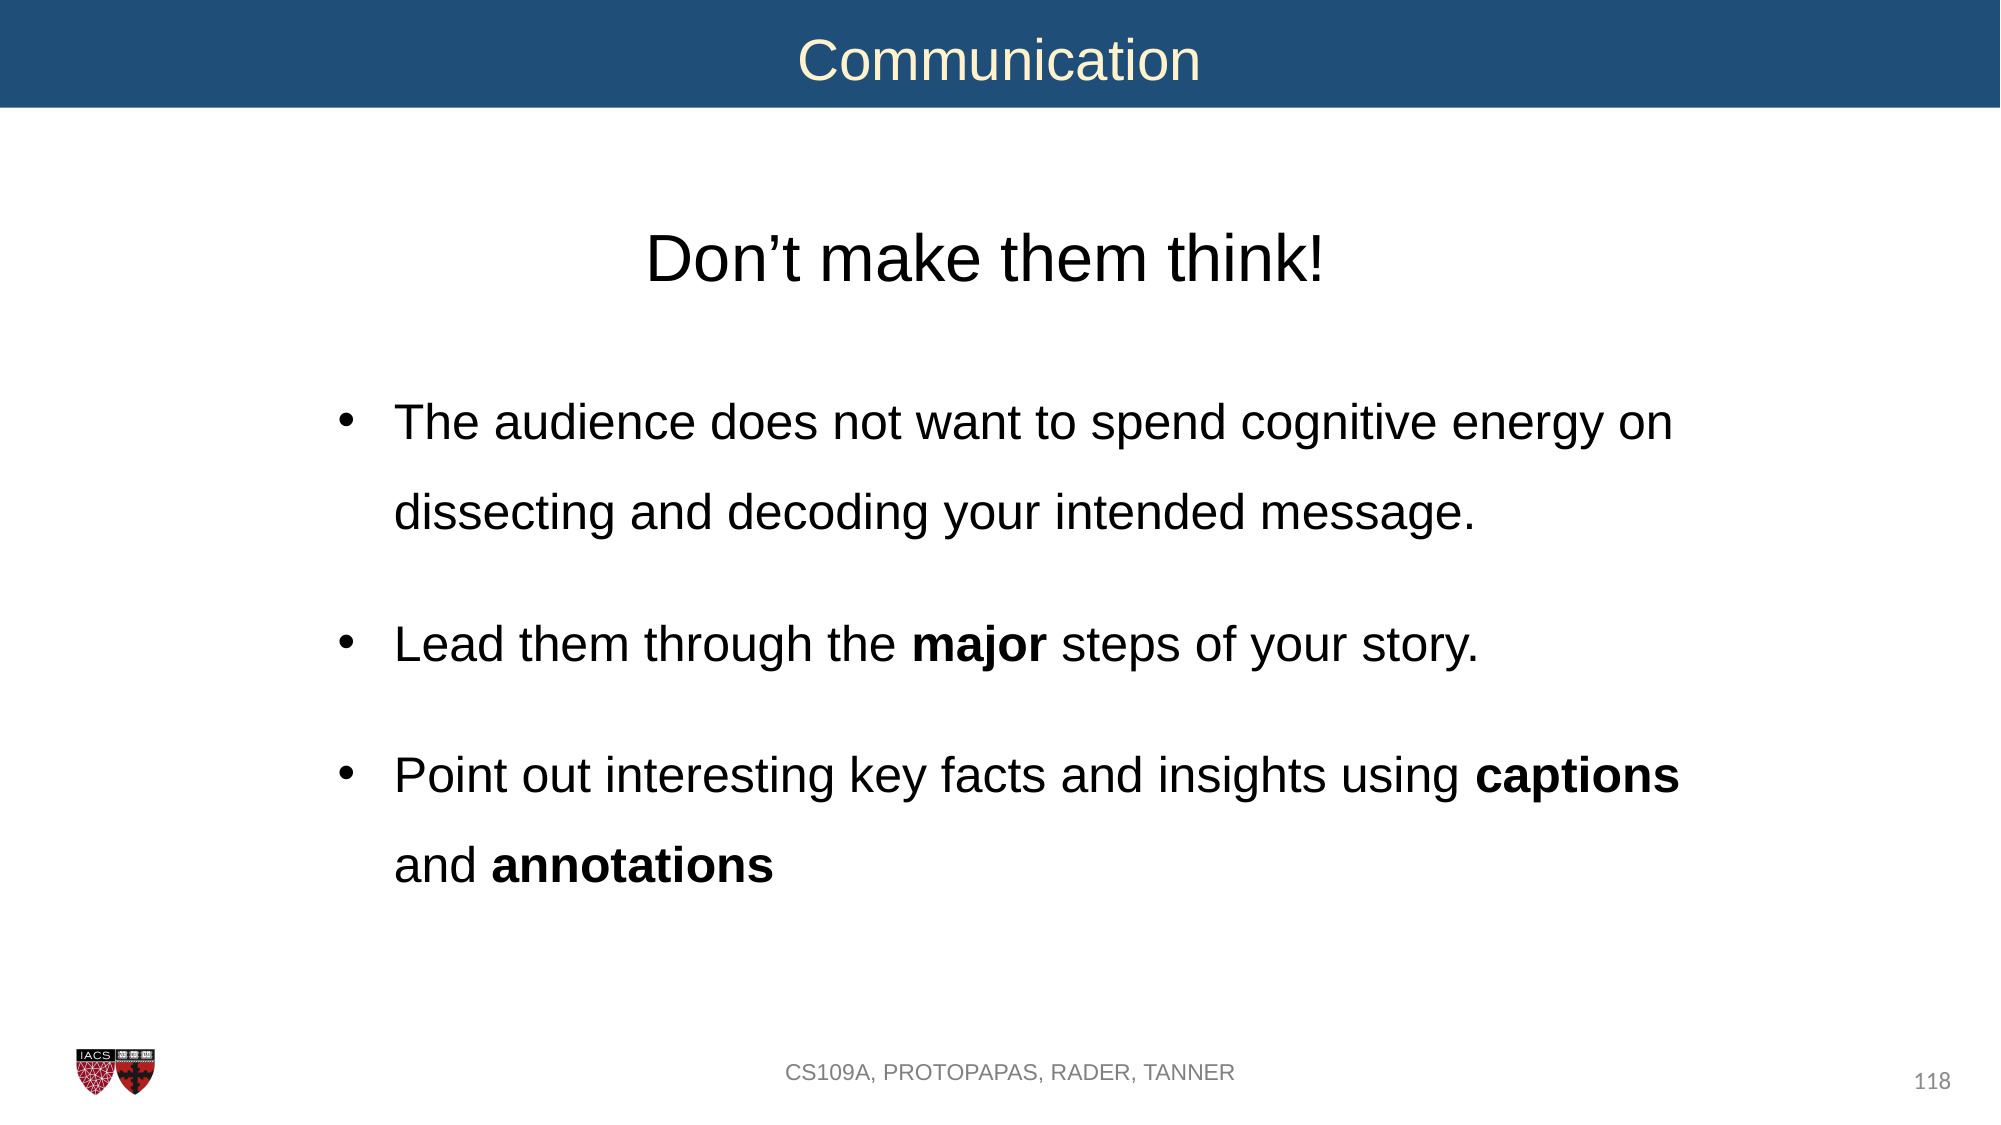

Communication
Don’t make them think!
The audience does not want to spend cognitive energy on dissecting and decoding your intended message.
Lead them through the major steps of your story.
Point out interesting key facts and insights using captions and annotations

118